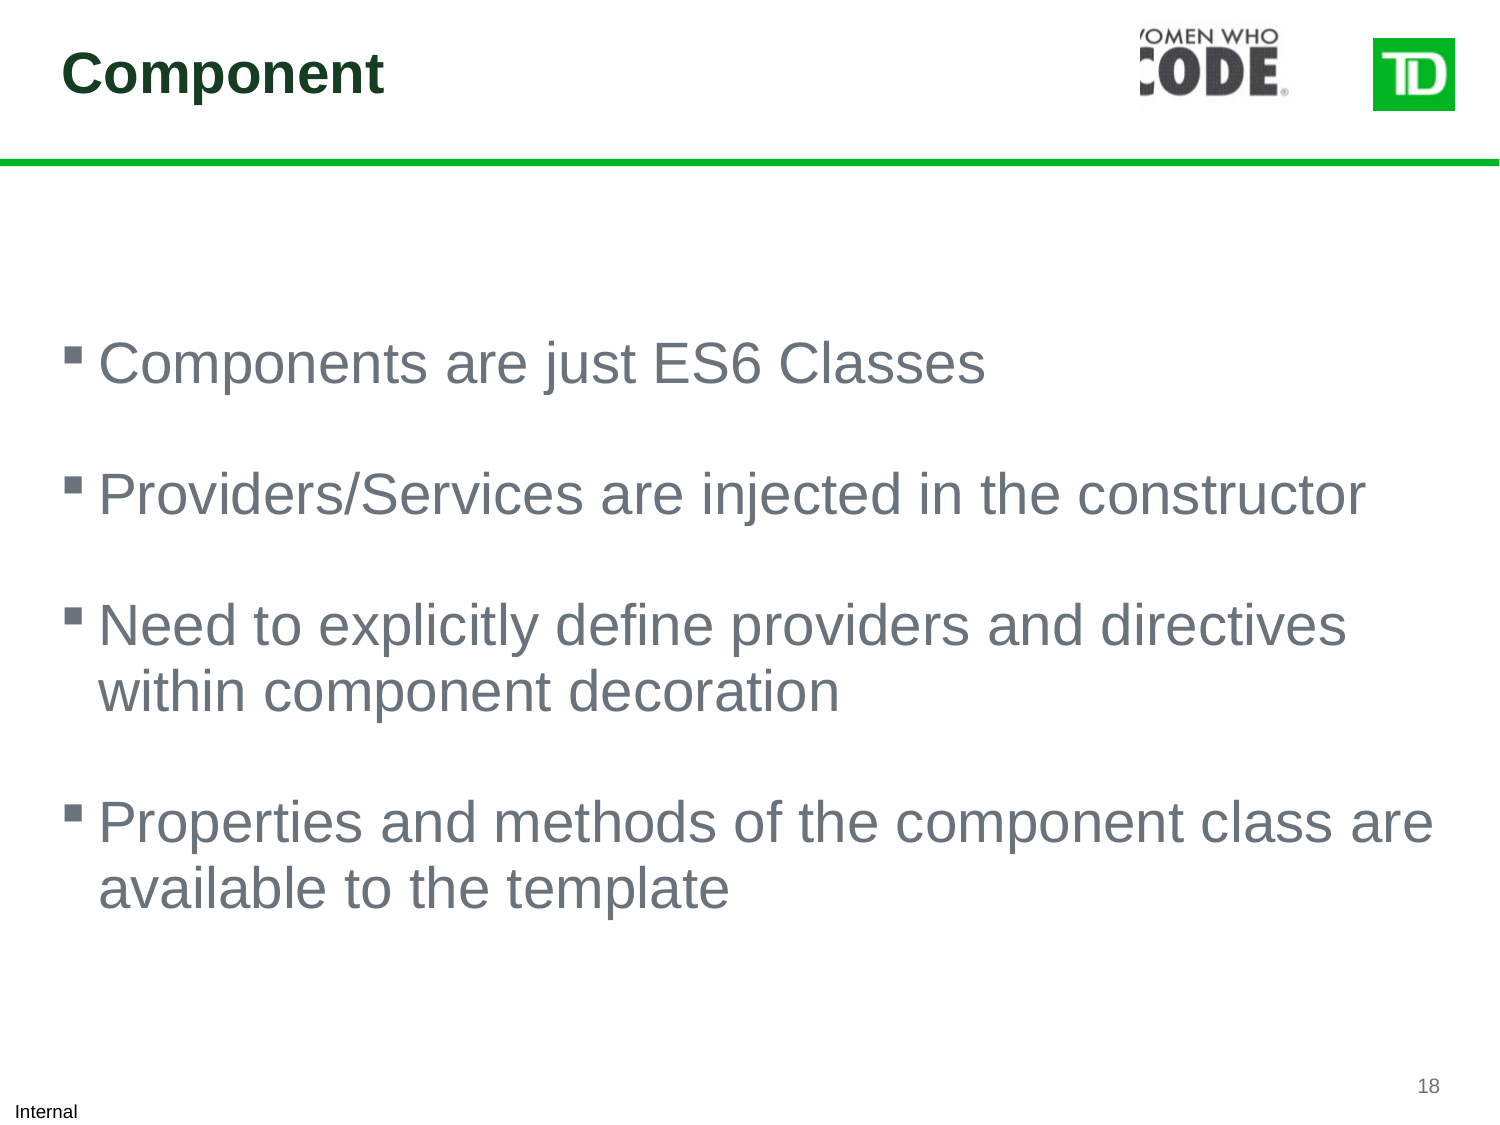

# Component

Components are just ES6 Classes
Providers/Services are injected in the constructor
Need to explicitly define providers and directives within component decoration
Properties and methods of the component class are available to the template
18